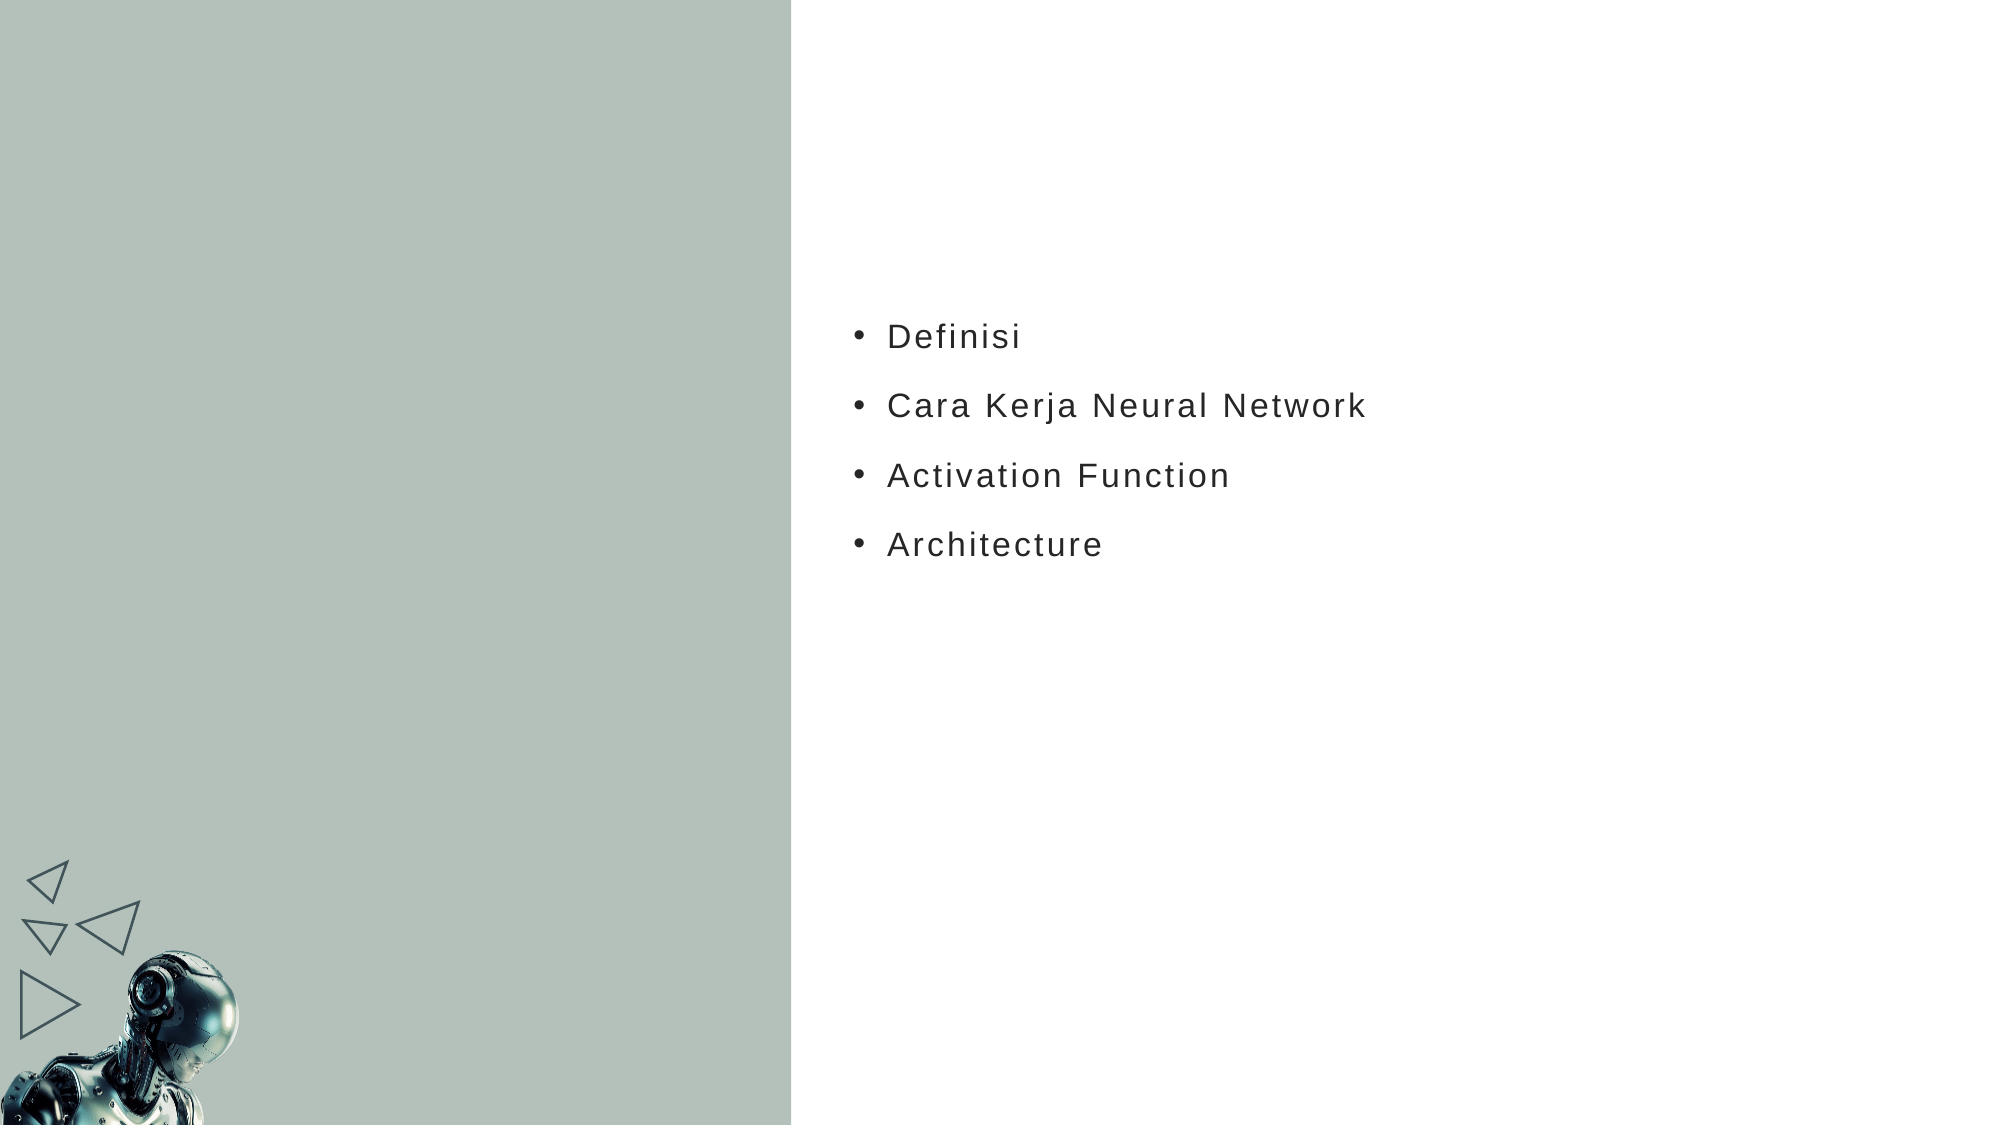

Definisi
Cara Kerja Neural Network
Activation Function
Architecture